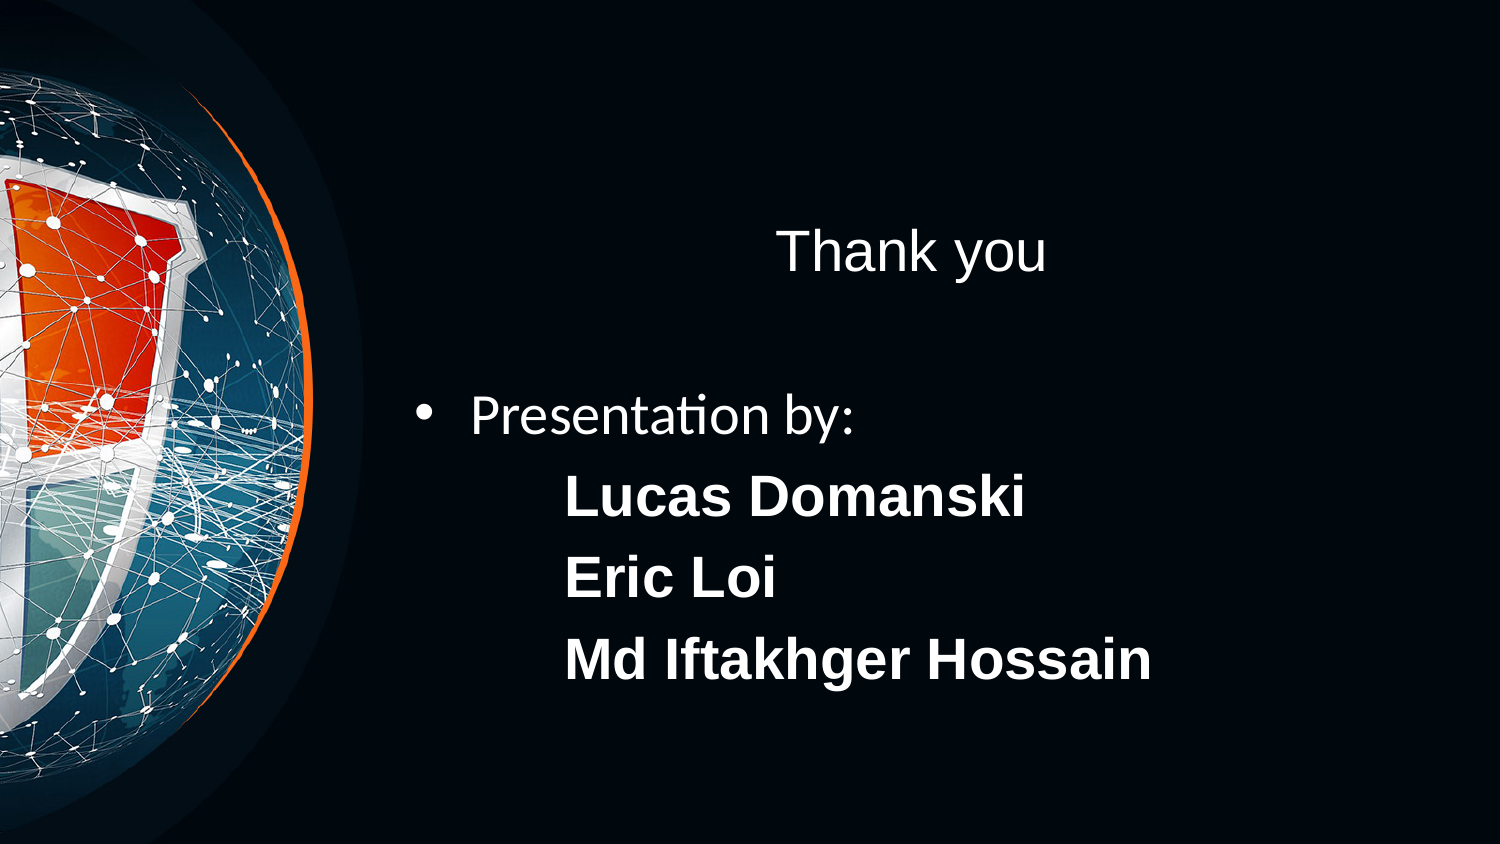

Thank you

Presentation by:
	Lucas Domanski
	Eric Loi
	Md Iftakhger Hossain